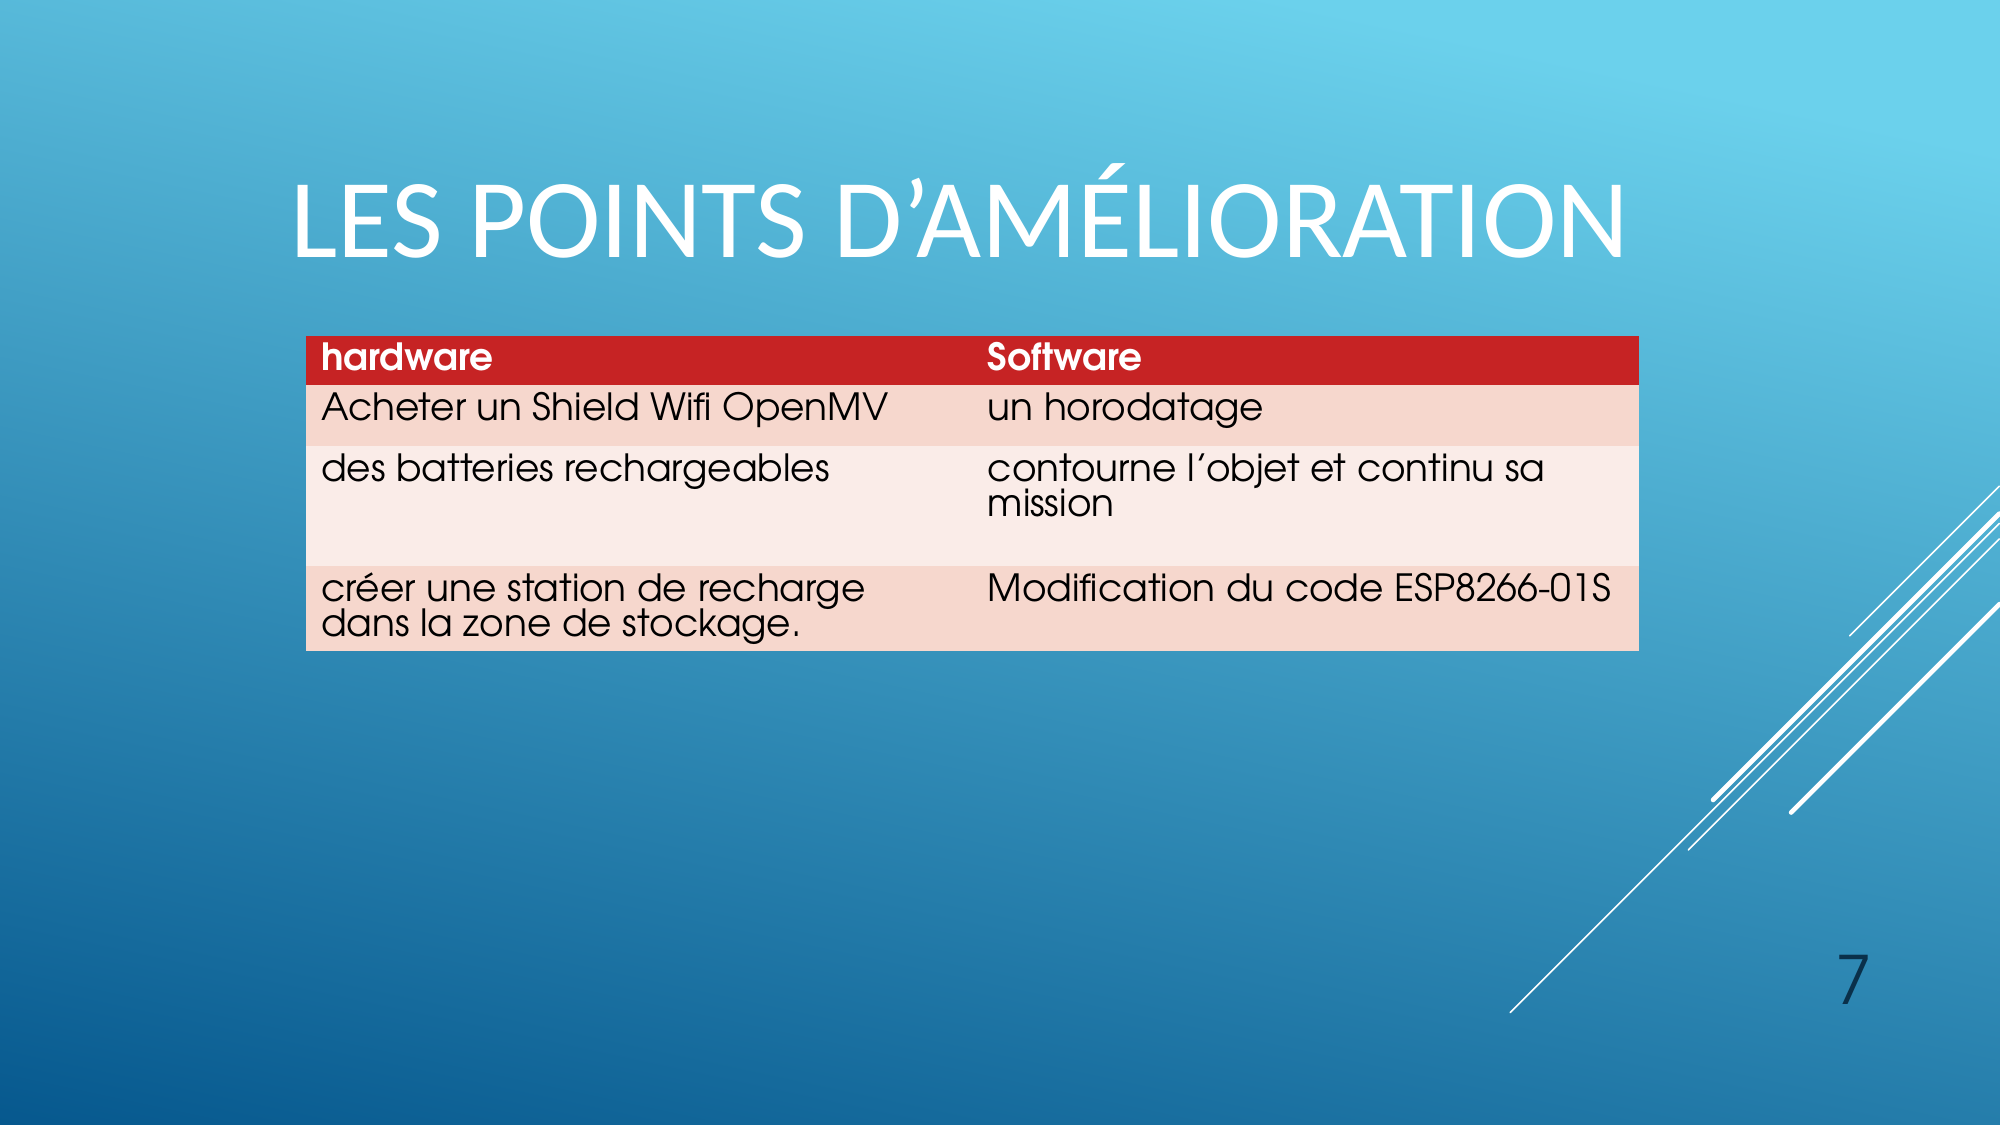

# les points d’amélioration
| hardware | Software |
| --- | --- |
| Acheter un Shield Wifi OpenMV | un horodatage |
| des batteries rechargeables | contourne l’objet et continu sa mission |
| créer une station de recharge dans la zone de stockage. | Modification du code ESP8266-01S |
7